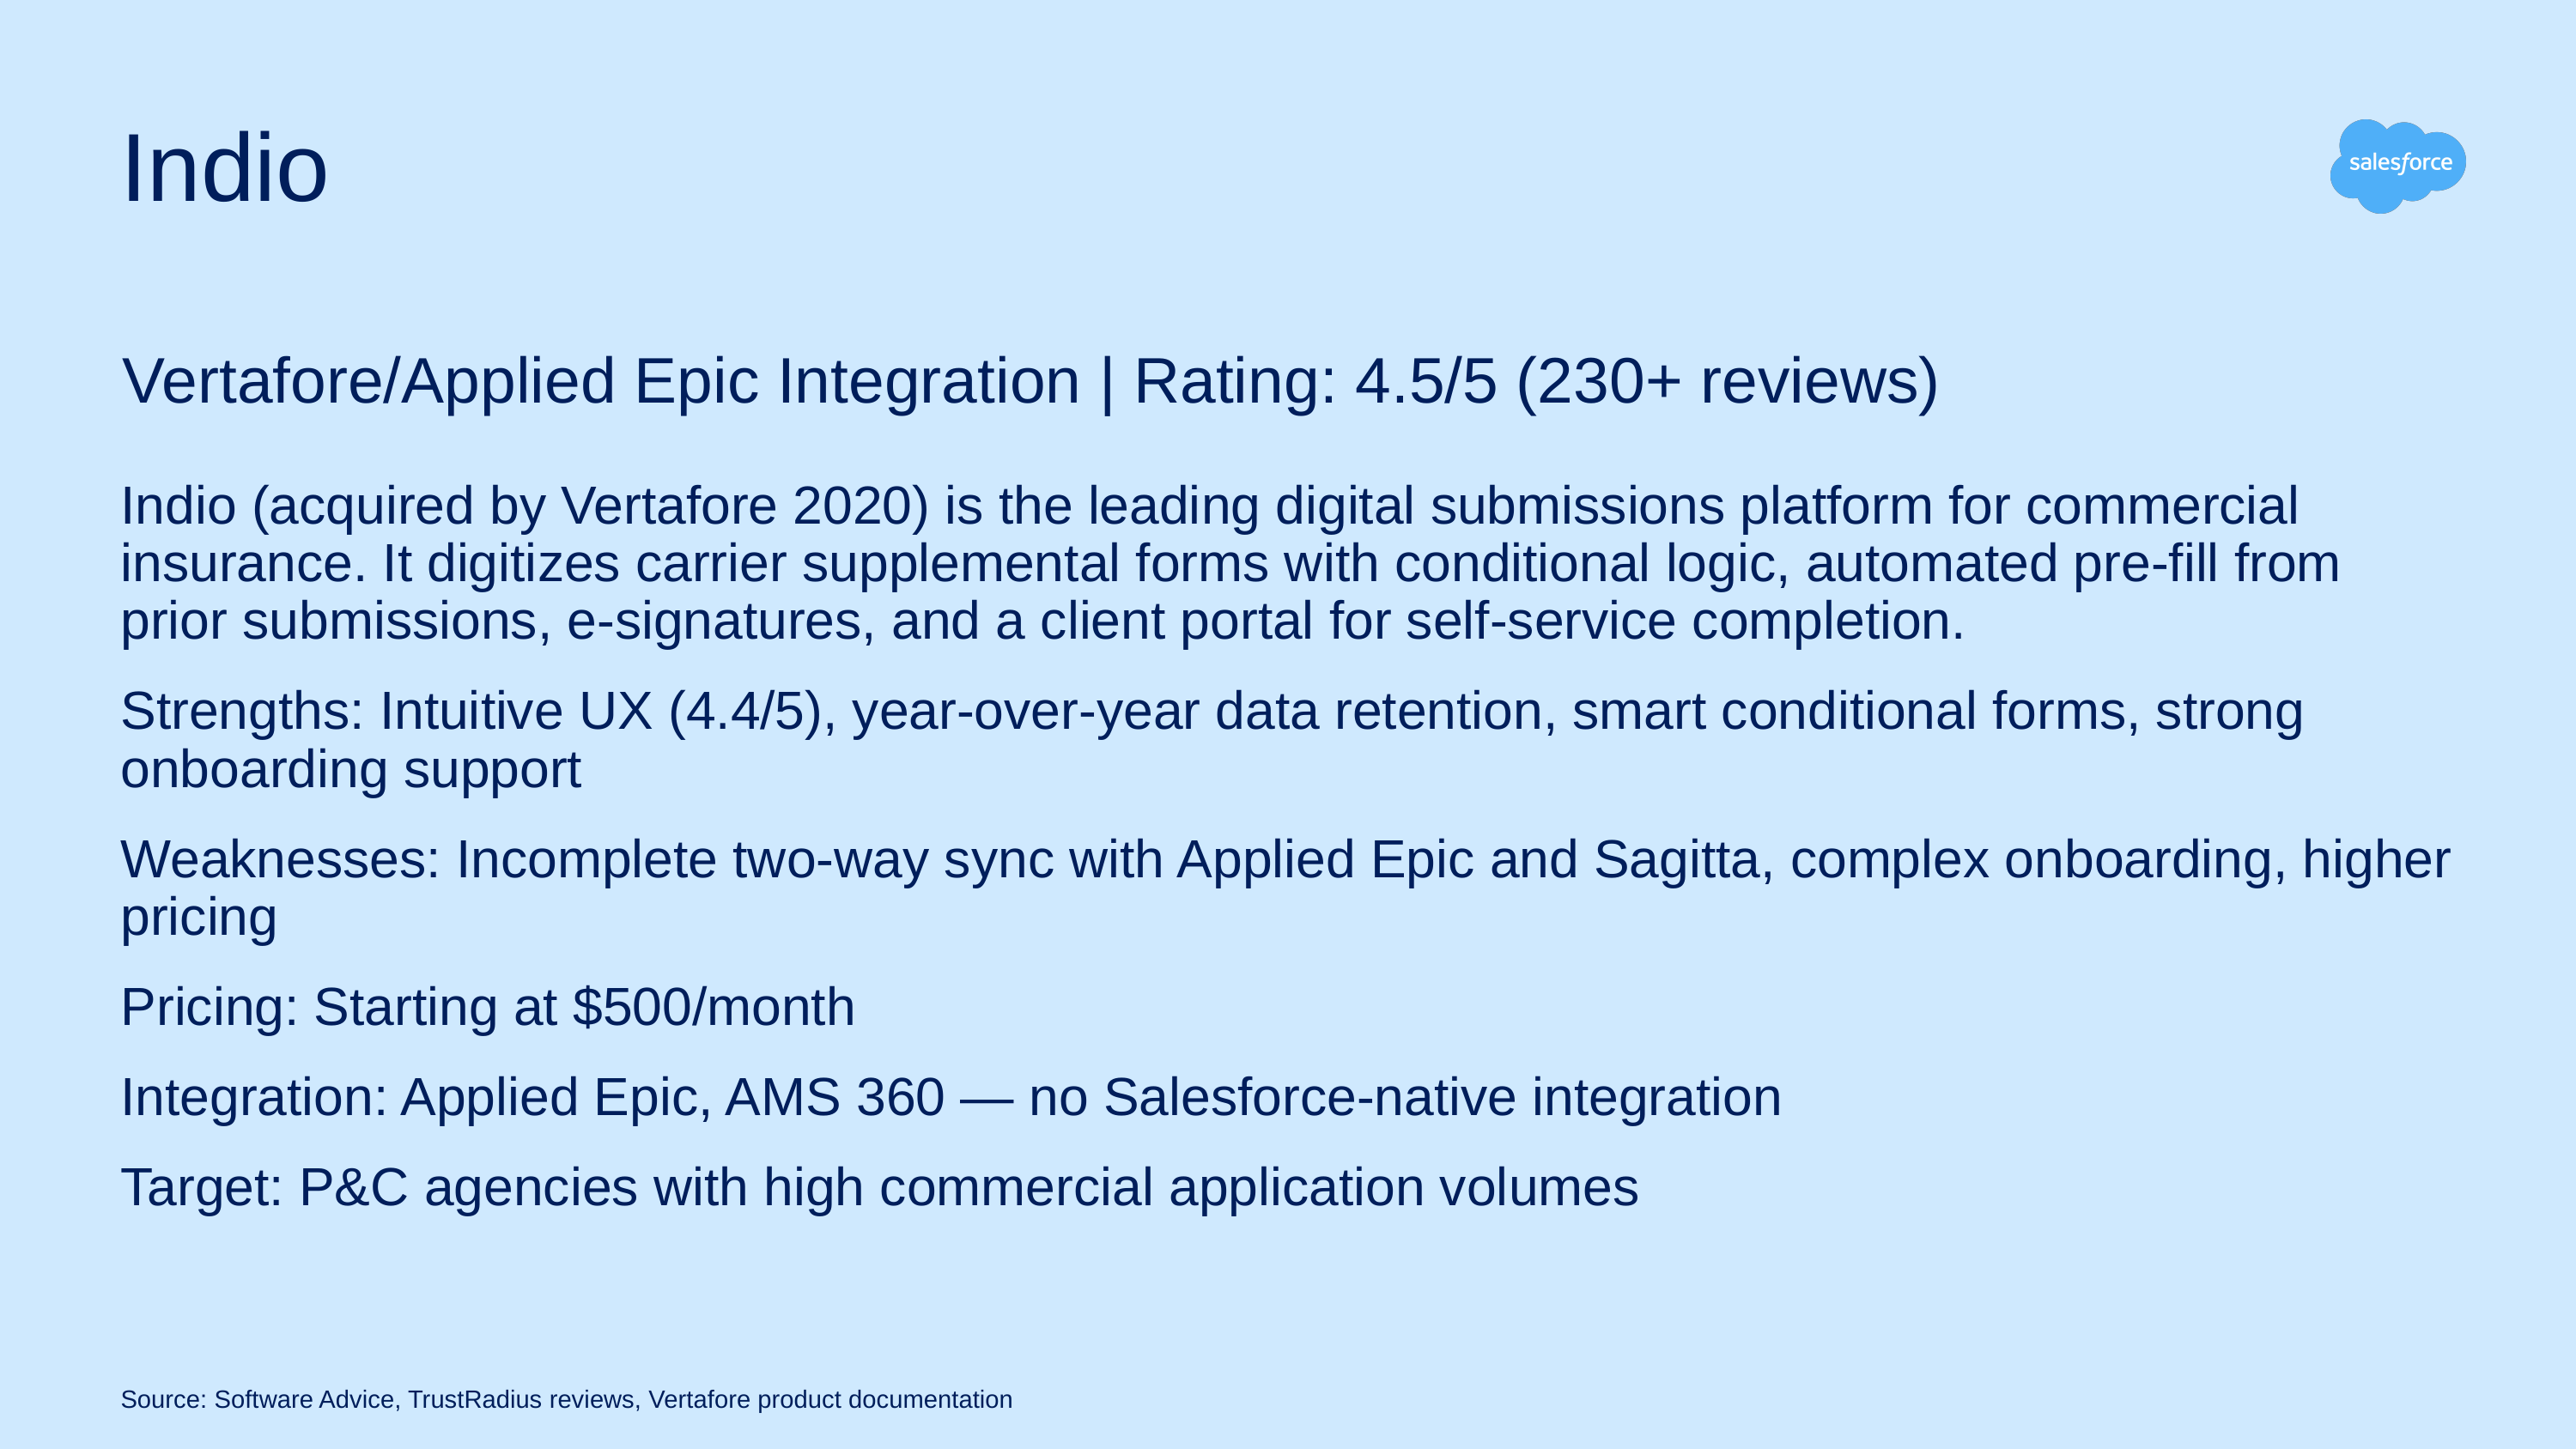

# Indio
Vertafore/Applied Epic Integration | Rating: 4.5/5 (230+ reviews)
Indio (acquired by Vertafore 2020) is the leading digital submissions platform for commercial insurance. It digitizes carrier supplemental forms with conditional logic, automated pre-fill from prior submissions, e-signatures, and a client portal for self-service completion.
Strengths: Intuitive UX (4.4/5), year-over-year data retention, smart conditional forms, strong onboarding support
Weaknesses: Incomplete two-way sync with Applied Epic and Sagitta, complex onboarding, higher pricing
Pricing: Starting at $500/month
Integration: Applied Epic, AMS 360 — no Salesforce-native integration
Target: P&C agencies with high commercial application volumes
Source: Software Advice, TrustRadius reviews, Vertafore product documentation